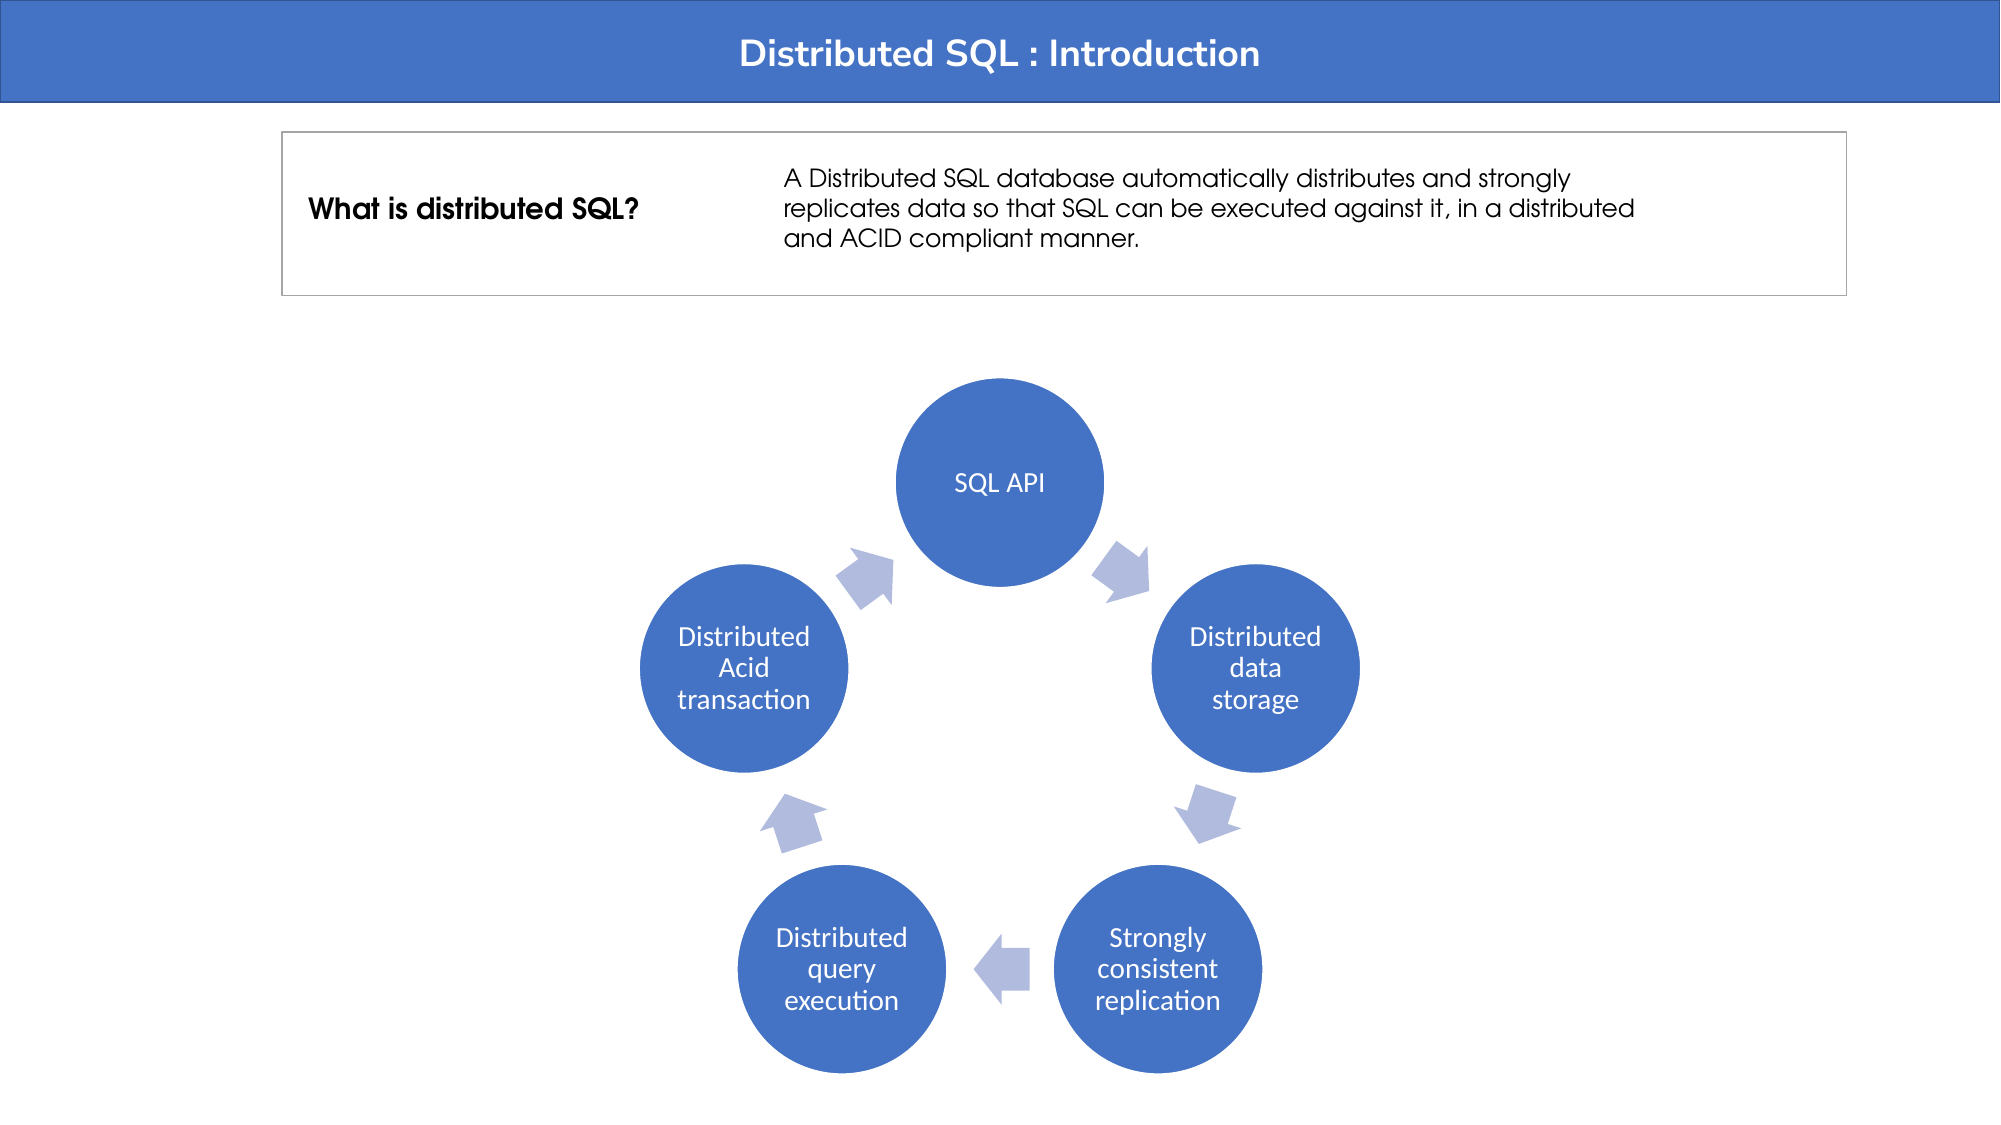

Distributed SQL : Introduction

A Distributed SQL database automatically distributes and strongly replicates data so that SQL can be executed against it, in a distributed and ACID compliant manner.
What is distributed SQL?
SQL API

Distributed data storage

Strongly consistent replication

Distributed query execution

Distributed Acid transaction